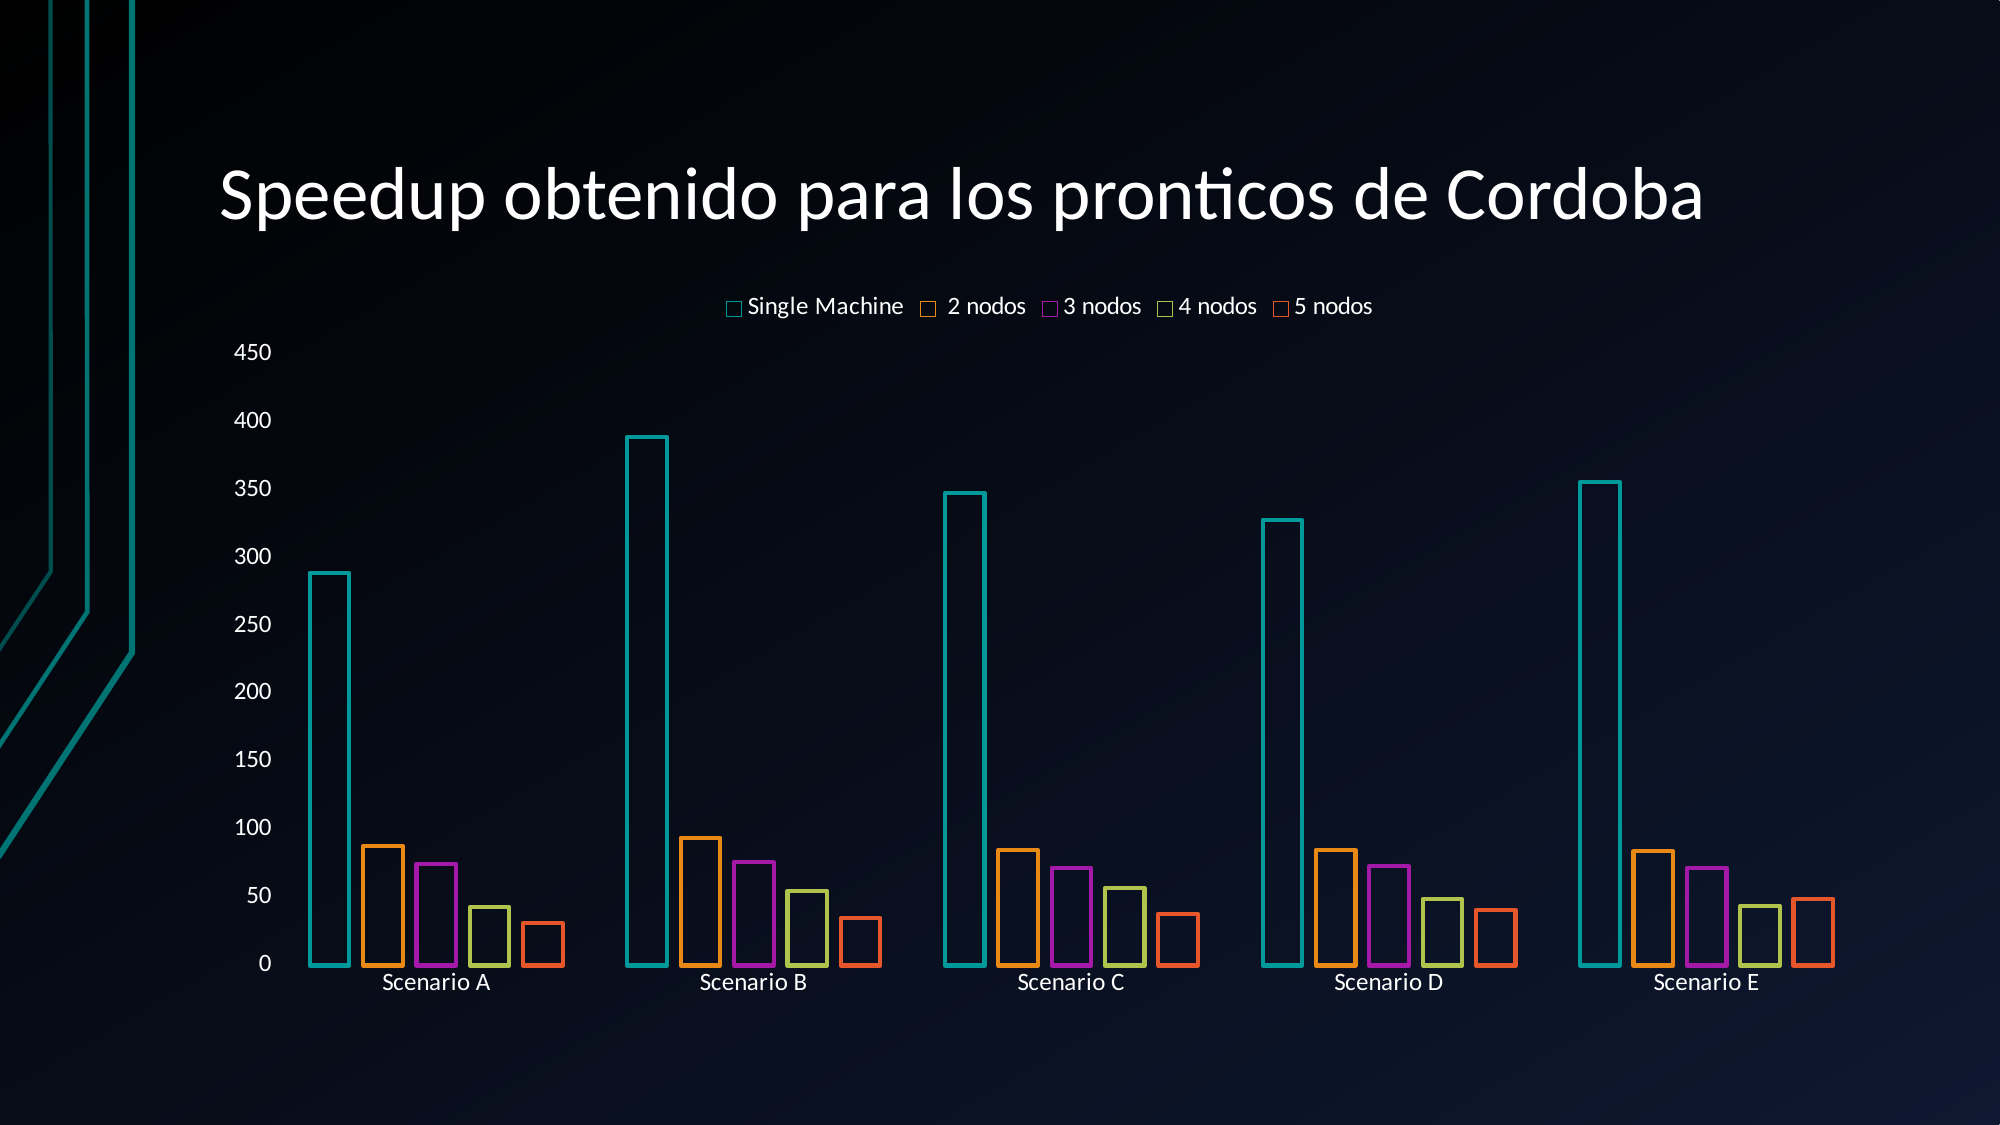

# Speedup obtenido para los pronticos de Cordoba

### Chart

| Category | Single Machine |  2 nodos | 3 nodos | 4 nodos | 5 nodos |
|---|---|---|---|---|---|
| Scenario A | 289.0 | 88.0 | 75.0 | 43.0 | 31.0 |
| Scenario B | 389.0 | 94.0 | 76.0 | 55.0 | 35.0 |
| Scenario C | 348.0 | 85.0 | 72.0 | 57.0 | 38.0 |
| Scenario D | 328.0 | 85.0 | 73.0 | 49.0 | 41.0 |
| Scenario E | 356.0 | 84.0 | 72.0 | 44.0 | 49.0 |